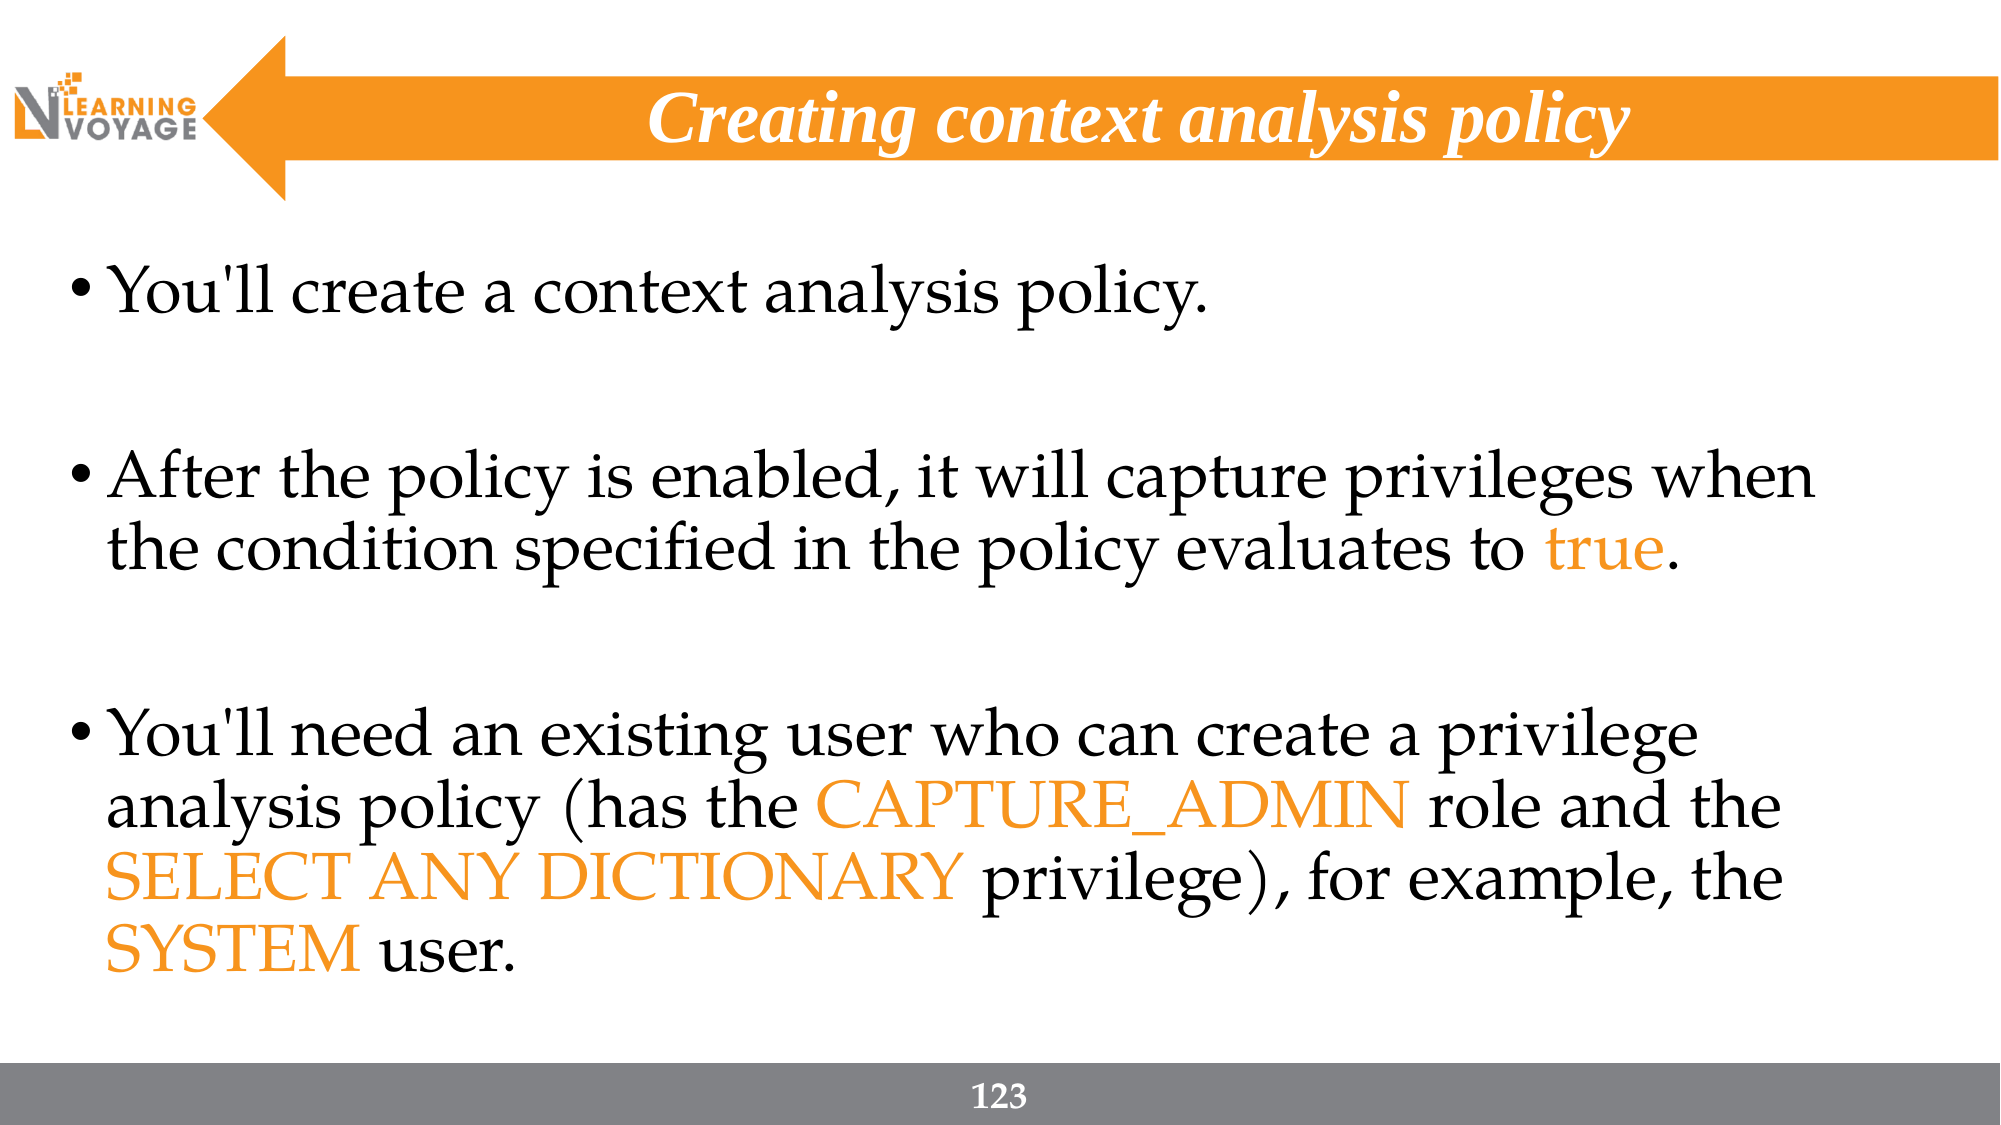

# Creating context analysis policy
You'll create a context analysis policy.

After the policy is enabled, it will capture privileges when the condition specified in the policy evaluates to true.

You'll need an existing user who can create a privilege analysis policy (has the CAPTURE_ADMIN role and the SELECT ANY DICTIONARY privilege), for example, the SYSTEM user.

123